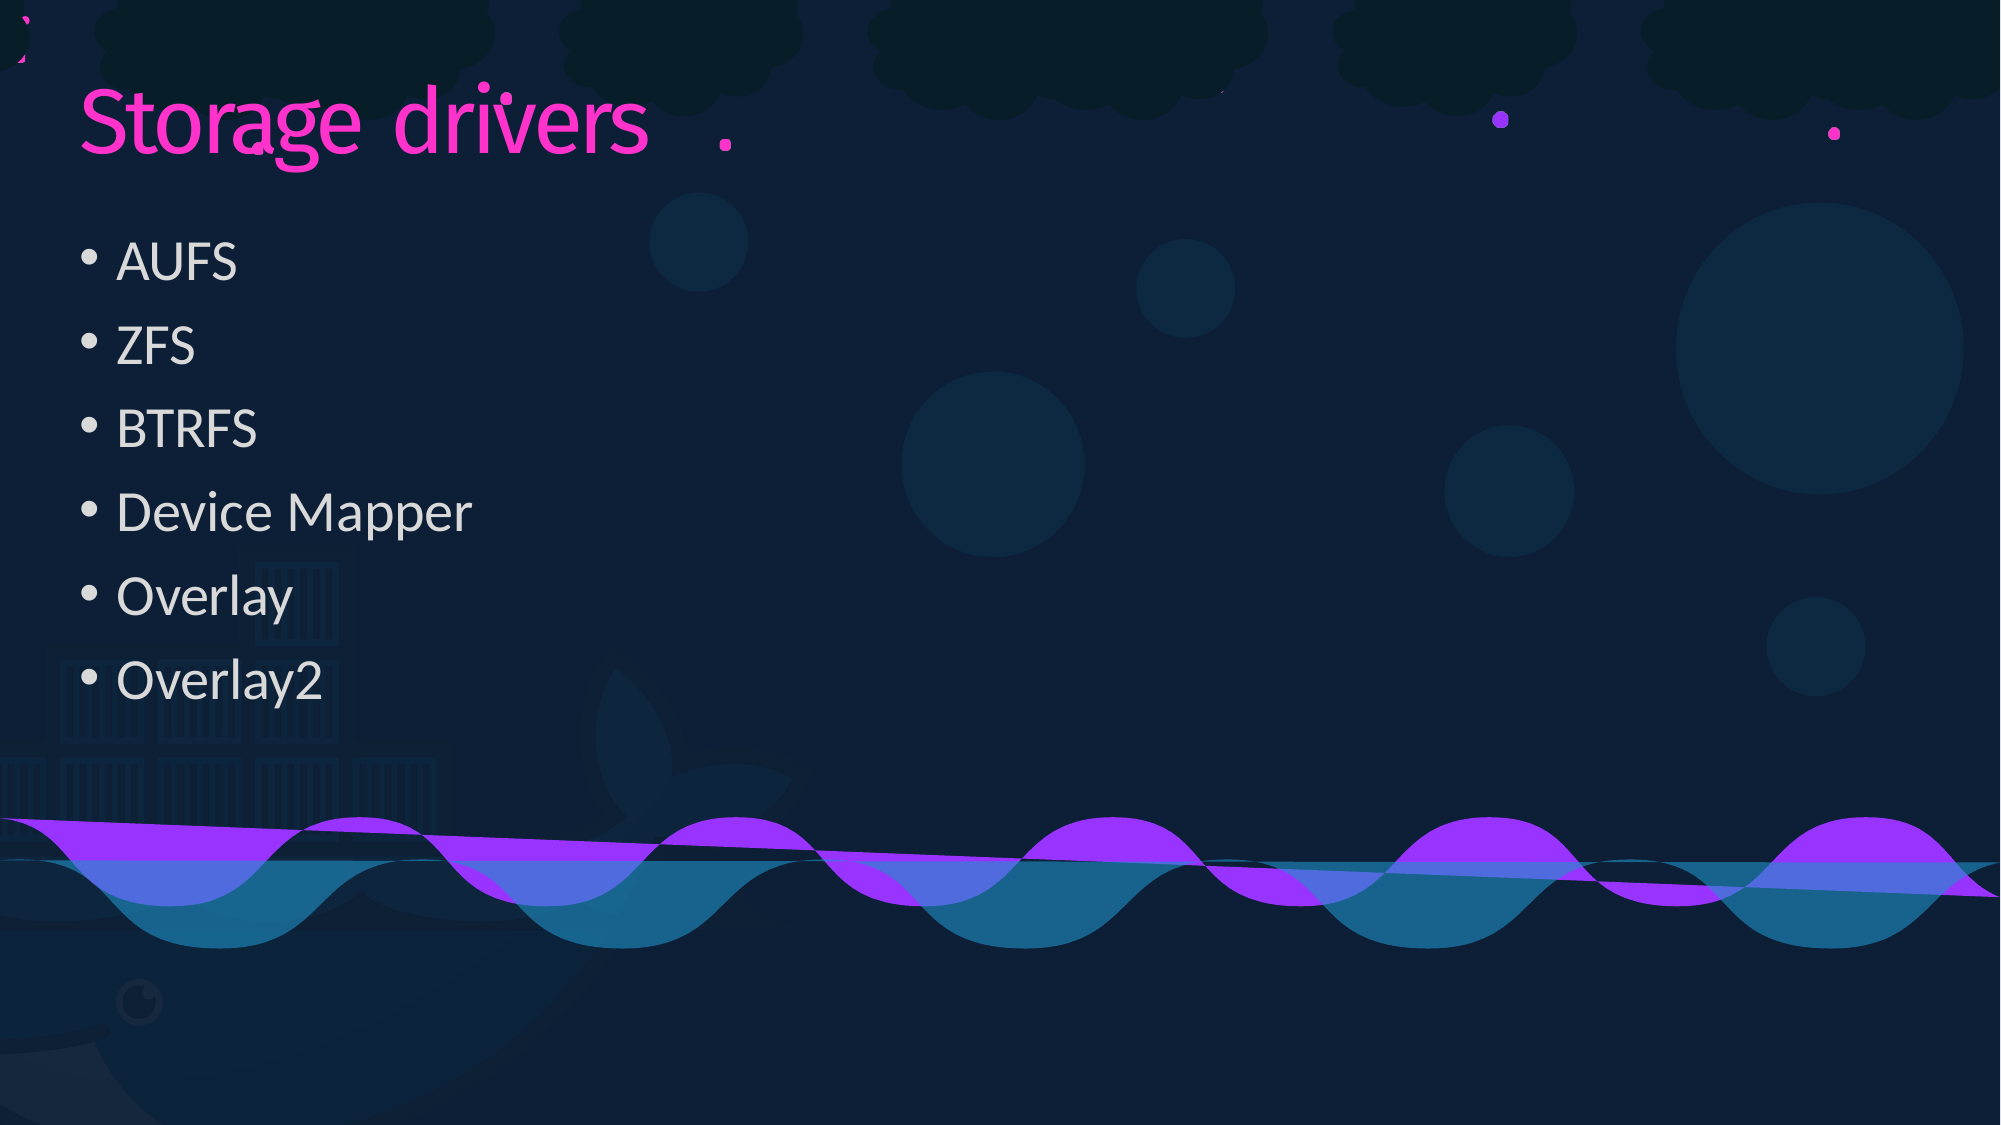

# Storage drivers
AUFS
ZFS
BTRFS
Device Mapper
Overlay
Overlay2